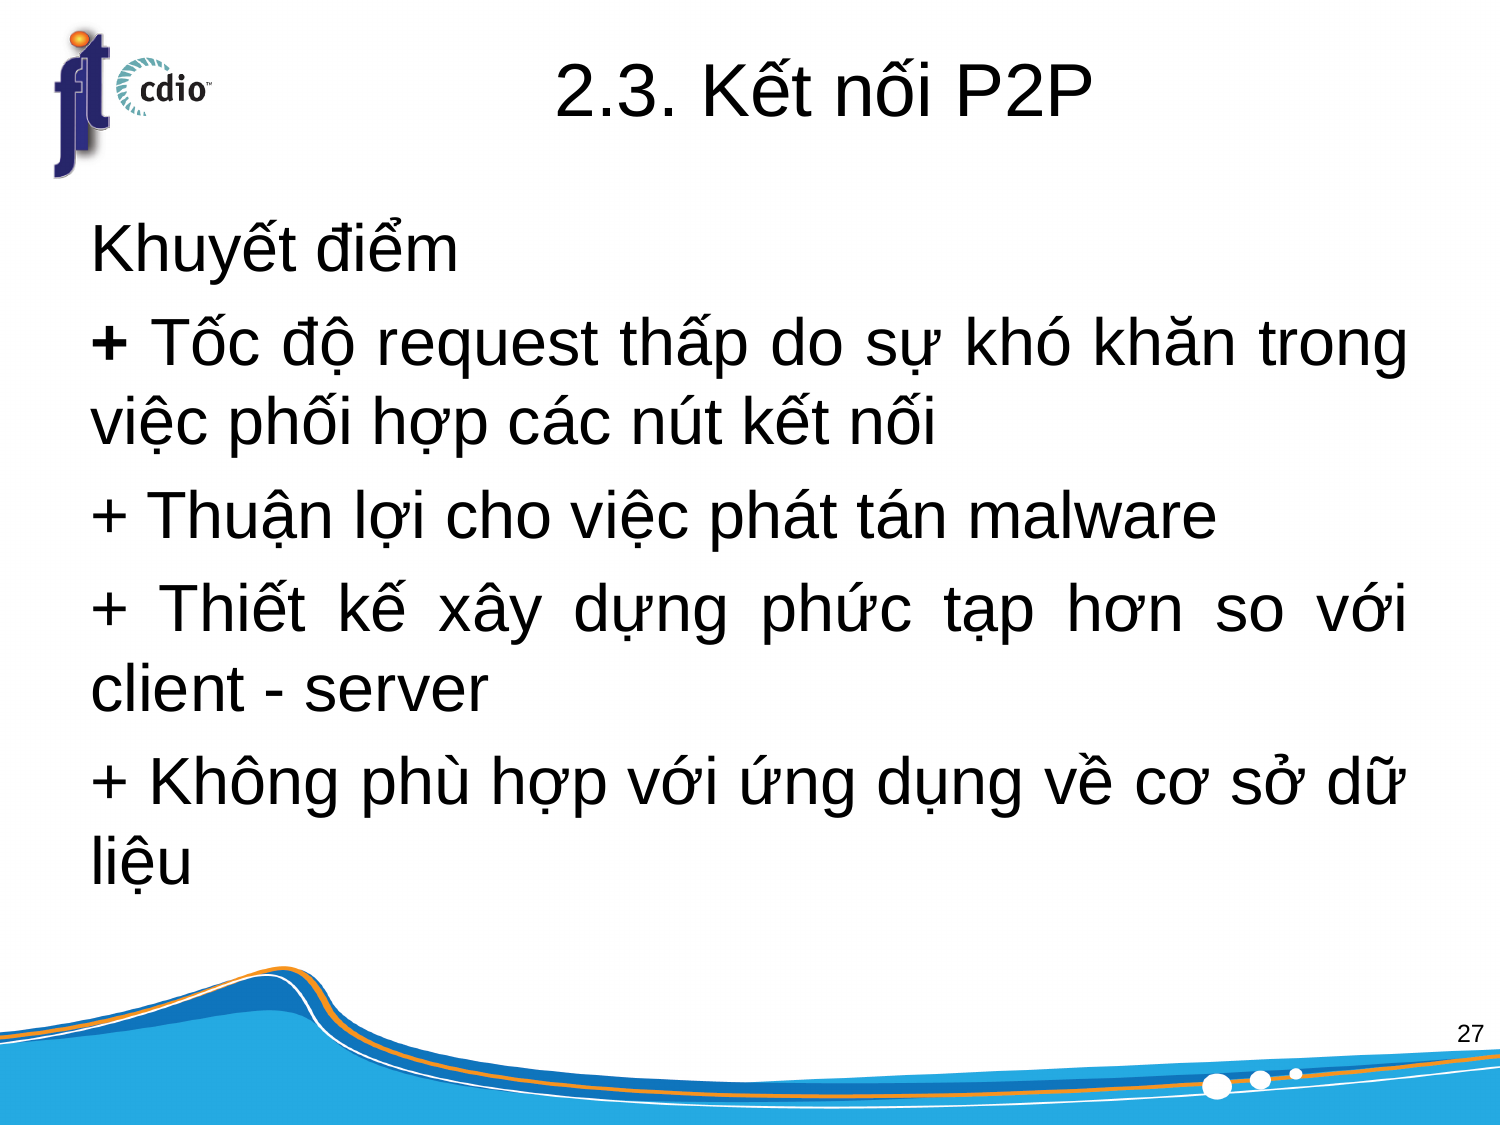

# 2.3. Kết nối P2P
Khuyết điểm
+ Tốc độ request thấp do sự khó khăn trong việc phối hợp các nút kết nối
+ Thuận lợi cho việc phát tán malware
+ Thiết kế xây dựng phức tạp hơn so với client - server
+ Không phù hợp với ứng dụng về cơ sở dữ liệu
27